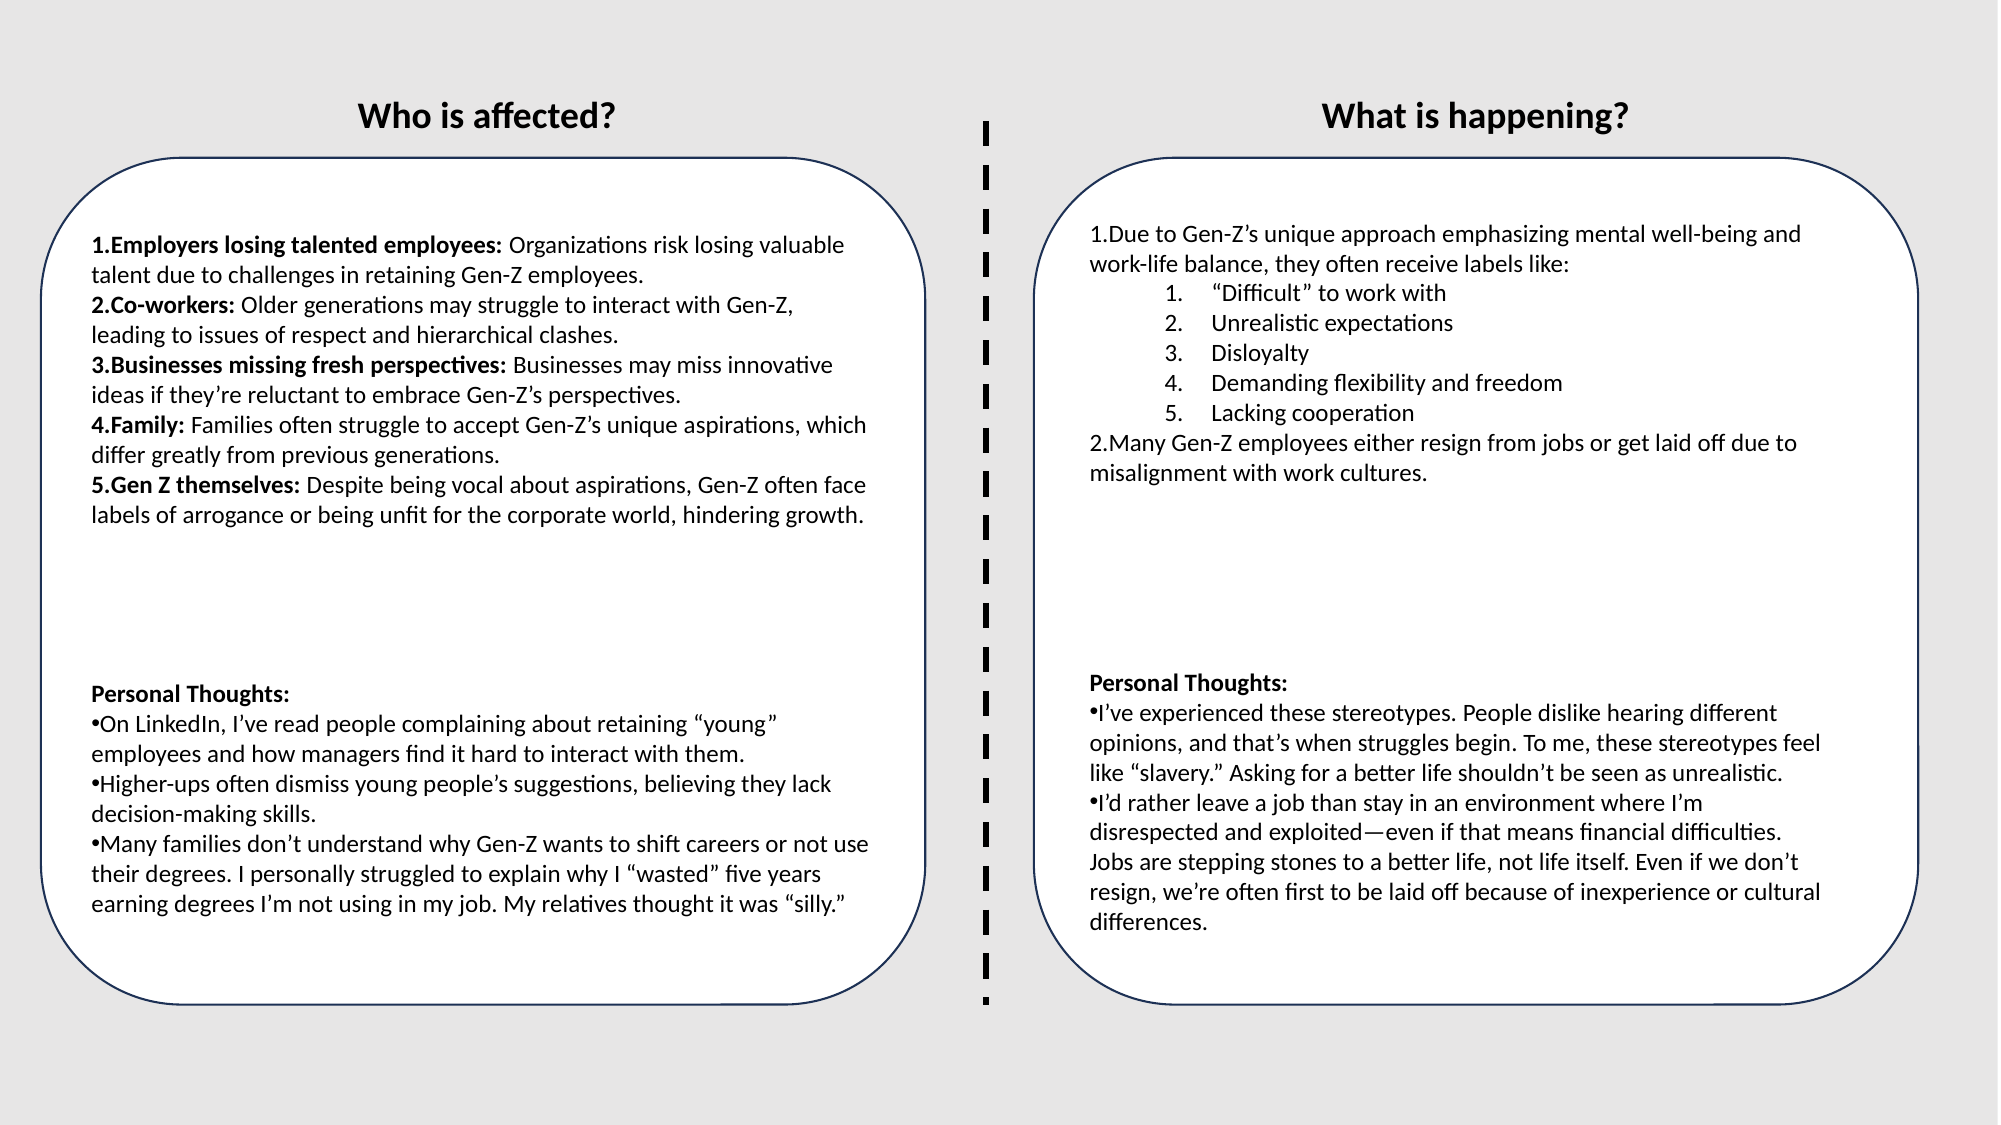

Who is affected?
What is happening?

Employers losing talented employees: Organizations risk losing valuable talent due to challenges in retaining Gen-Z employees.
Co-workers: Older generations may struggle to interact with Gen-Z, leading to issues of respect and hierarchical clashes.
Businesses missing fresh perspectives: Businesses may miss innovative ideas if they’re reluctant to embrace Gen-Z’s perspectives.
Family: Families often struggle to accept Gen-Z’s unique aspirations, which differ greatly from previous generations.
Gen Z themselves: Despite being vocal about aspirations, Gen-Z often face labels of arrogance or being unfit for the corporate world, hindering growth.

Personal Thoughts:
On LinkedIn, I’ve read people complaining about retaining “young” employees and how managers find it hard to interact with them.
Higher-ups often dismiss young people’s suggestions, believing they lack decision-making skills.
Many families don’t understand why Gen-Z wants to shift careers or not use their degrees. I personally struggled to explain why I “wasted” five years earning degrees I’m not using in my job. My relatives thought it was “silly.”
Due to Gen-Z’s unique approach emphasizing mental well-being and work-life balance, they often receive labels like:
“Difficult” to work with
Unrealistic expectations
Disloyalty
Demanding flexibility and freedom
Lacking cooperation
Many Gen-Z employees either resign from jobs or get laid off due to misalignment with work cultures.

Personal Thoughts:
I’ve experienced these stereotypes. People dislike hearing different opinions, and that’s when struggles begin. To me, these stereotypes feel like “slavery.” Asking for a better life shouldn’t be seen as unrealistic.
I’d rather leave a job than stay in an environment where I’m disrespected and exploited—even if that means financial difficulties. Jobs are stepping stones to a better life, not life itself. Even if we don’t resign, we’re often first to be laid off because of inexperience or cultural differences.